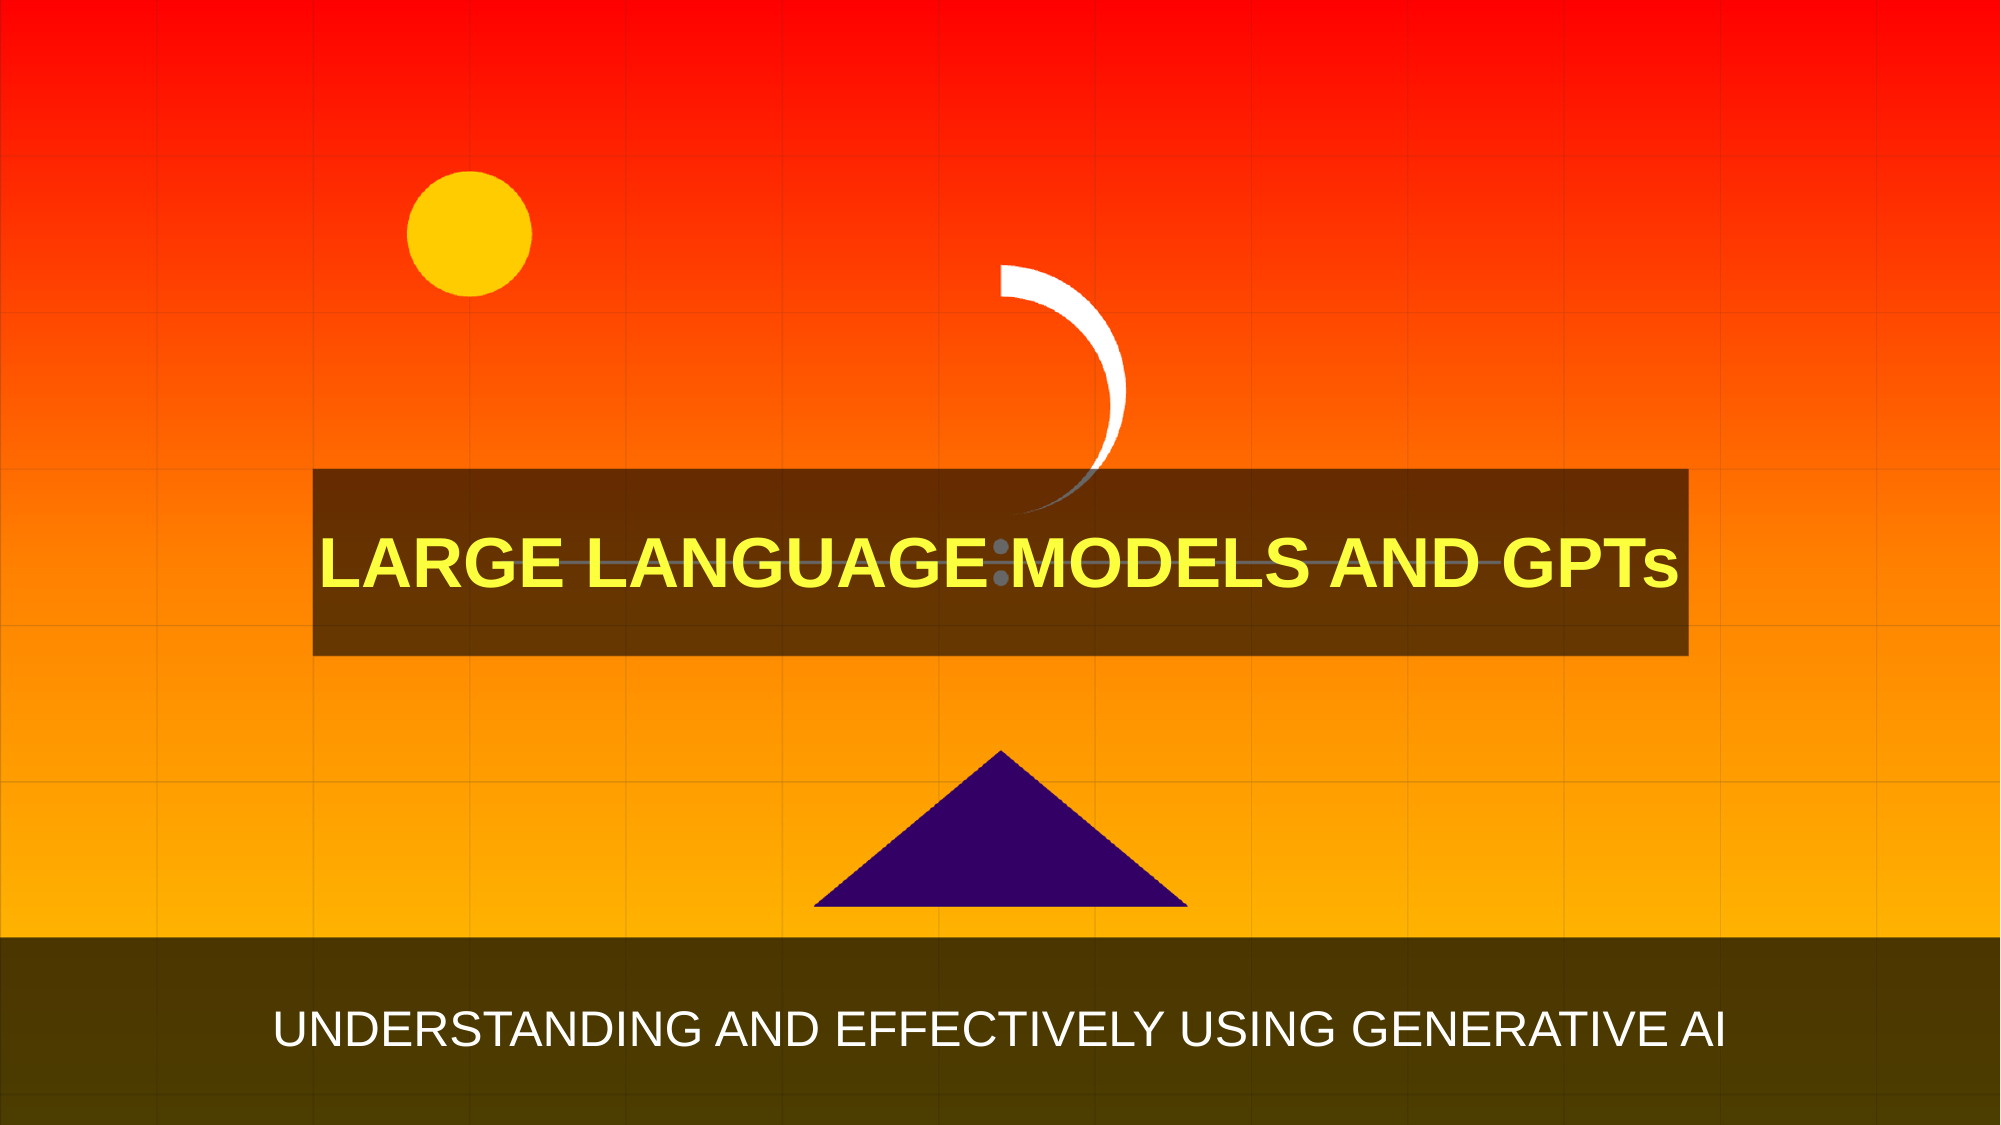

# LARGE LANGUAGE MODELS AND GPTs
UNDERSTANDING AND EFFECTIVELY USING GENERATIVE AI